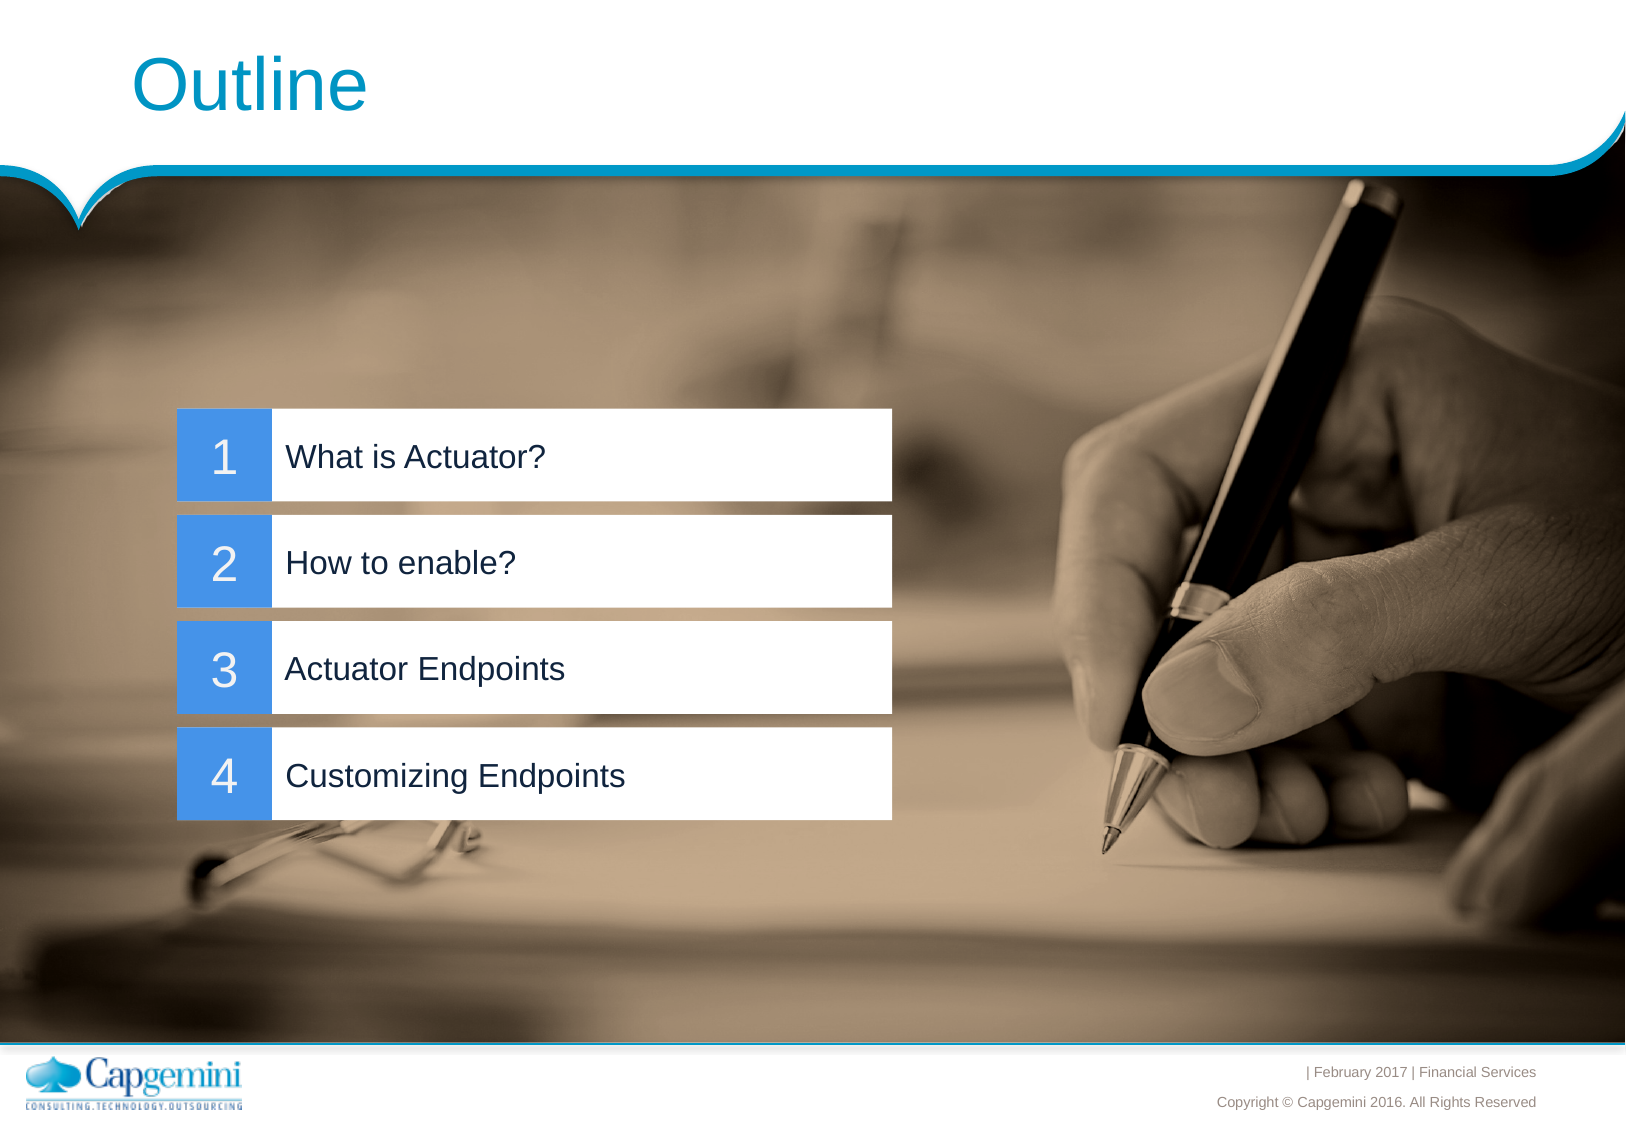

# Outline
What is Actuator?
1
How to enable?
2
          Actuator Endpoints
3
Customizing Endpoints
4